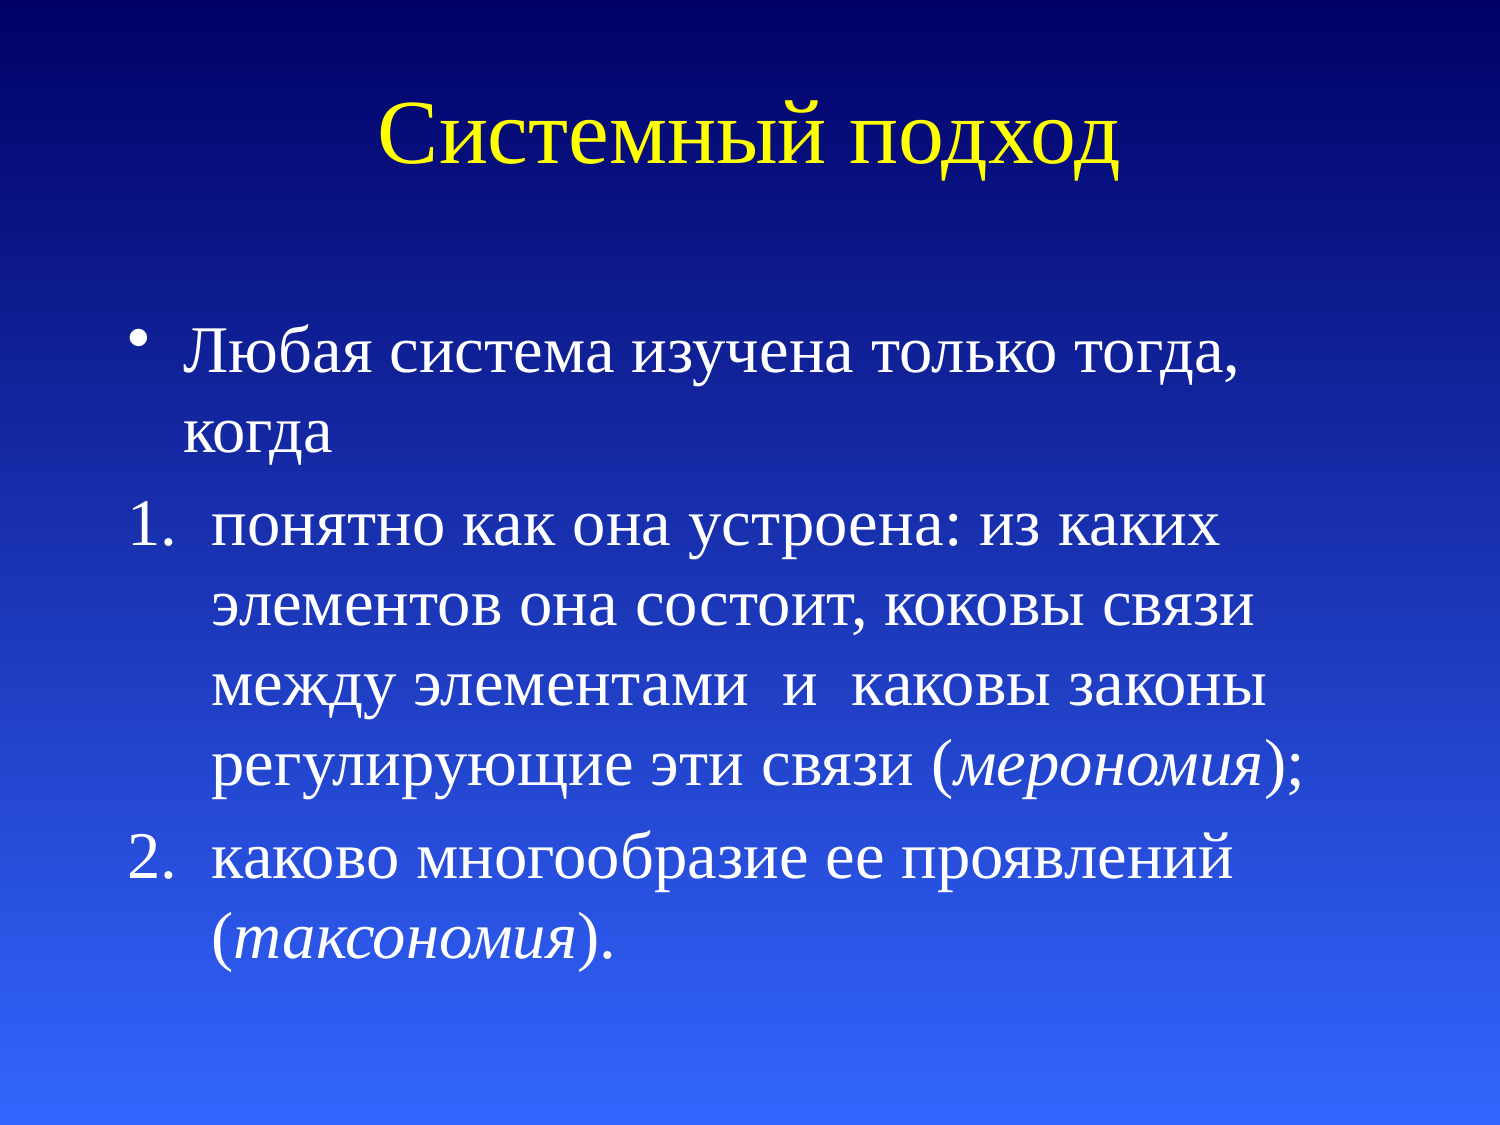

# Системный подход
Любая система изучена только тогда, когда
понятно как она устроена: из каких элементов она состоит, коковы связи между элементами  и  каковы законы регулирующие эти связи (мерономия);
каково многообразие ее проявлений (таксономия).